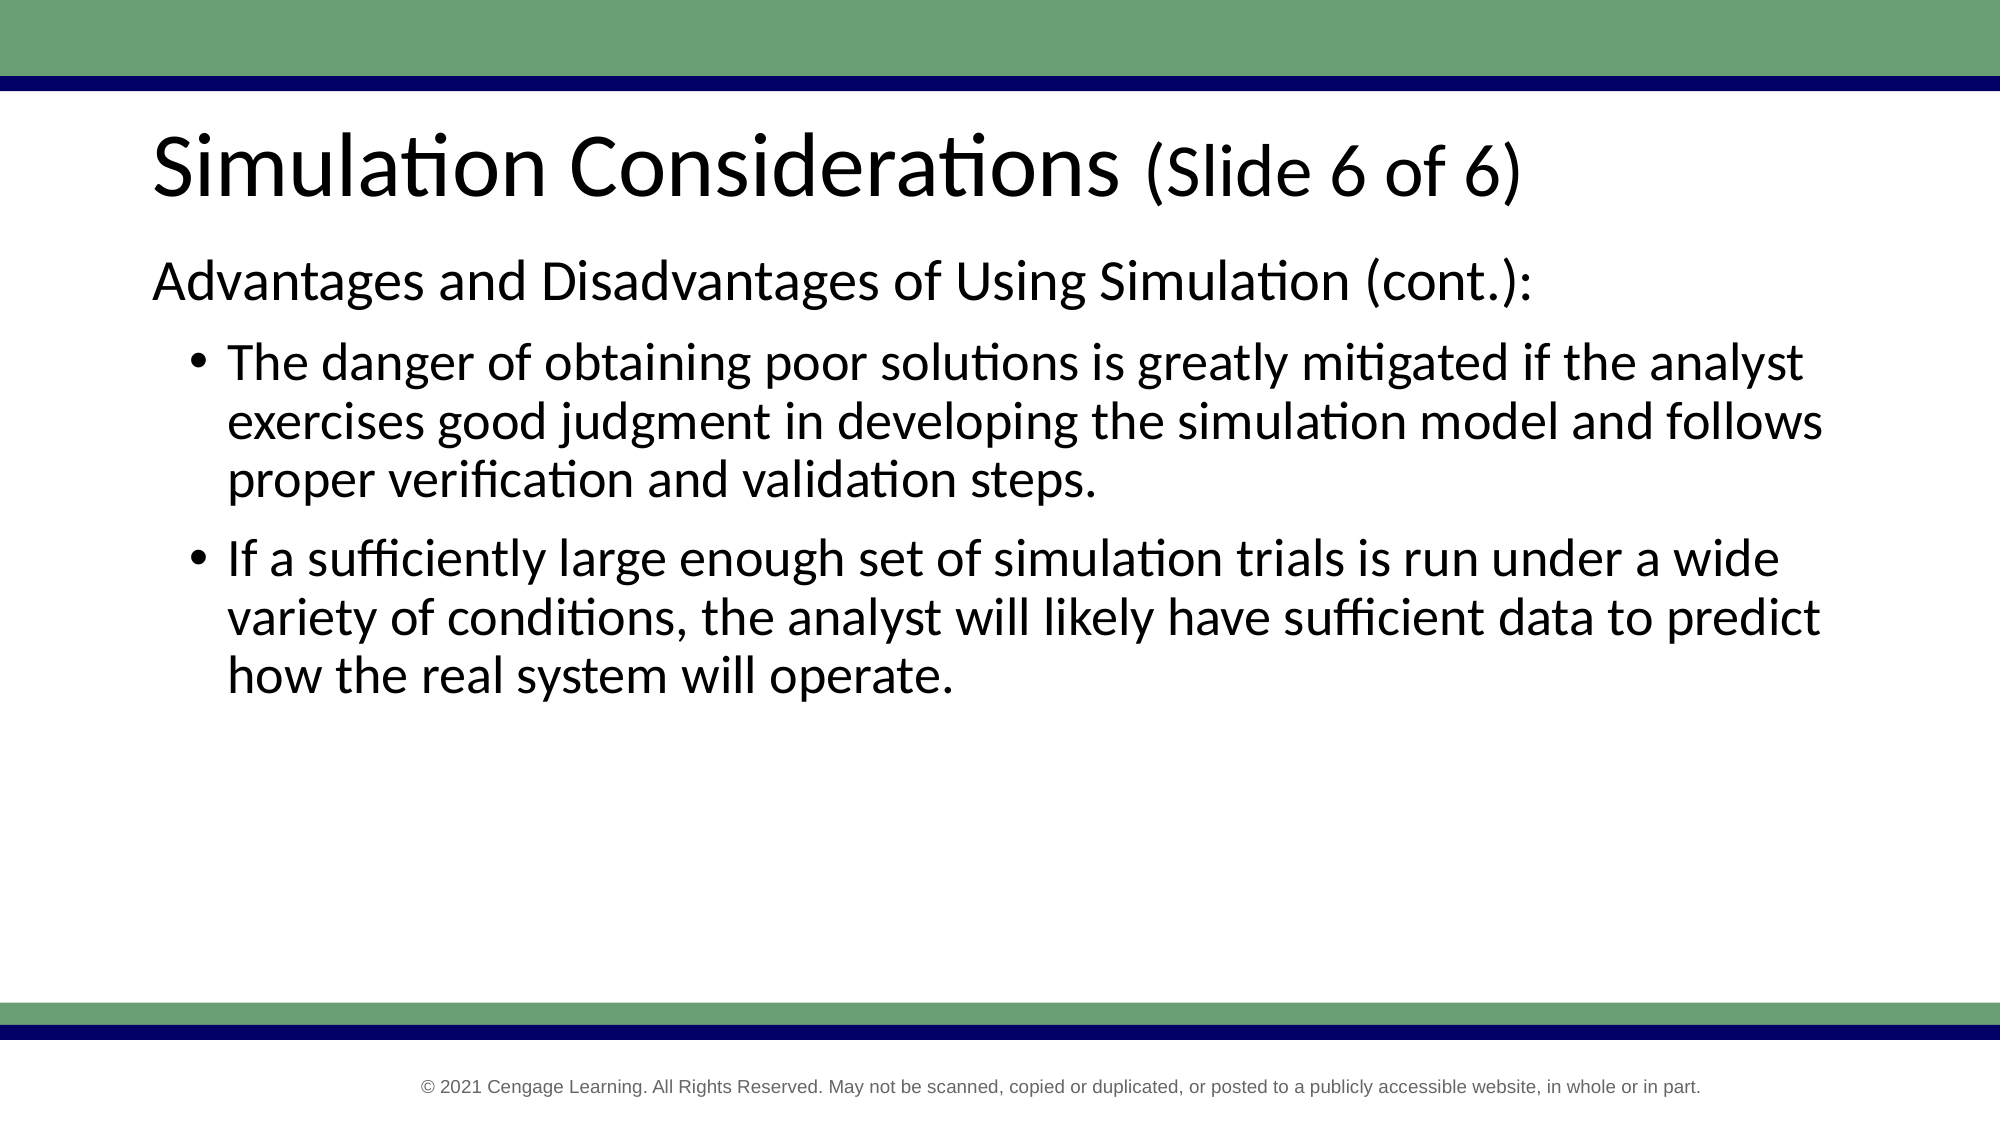

# Simulation Considerations (Slide 6 of 6)
Advantages and Disadvantages of Using Simulation (cont.):
The danger of obtaining poor solutions is greatly mitigated if the analyst exercises good judgment in developing the simulation model and follows proper verification and validation steps.
If a sufficiently large enough set of simulation trials is run under a wide variety of conditions, the analyst will likely have sufficient data to predict how the real system will operate.